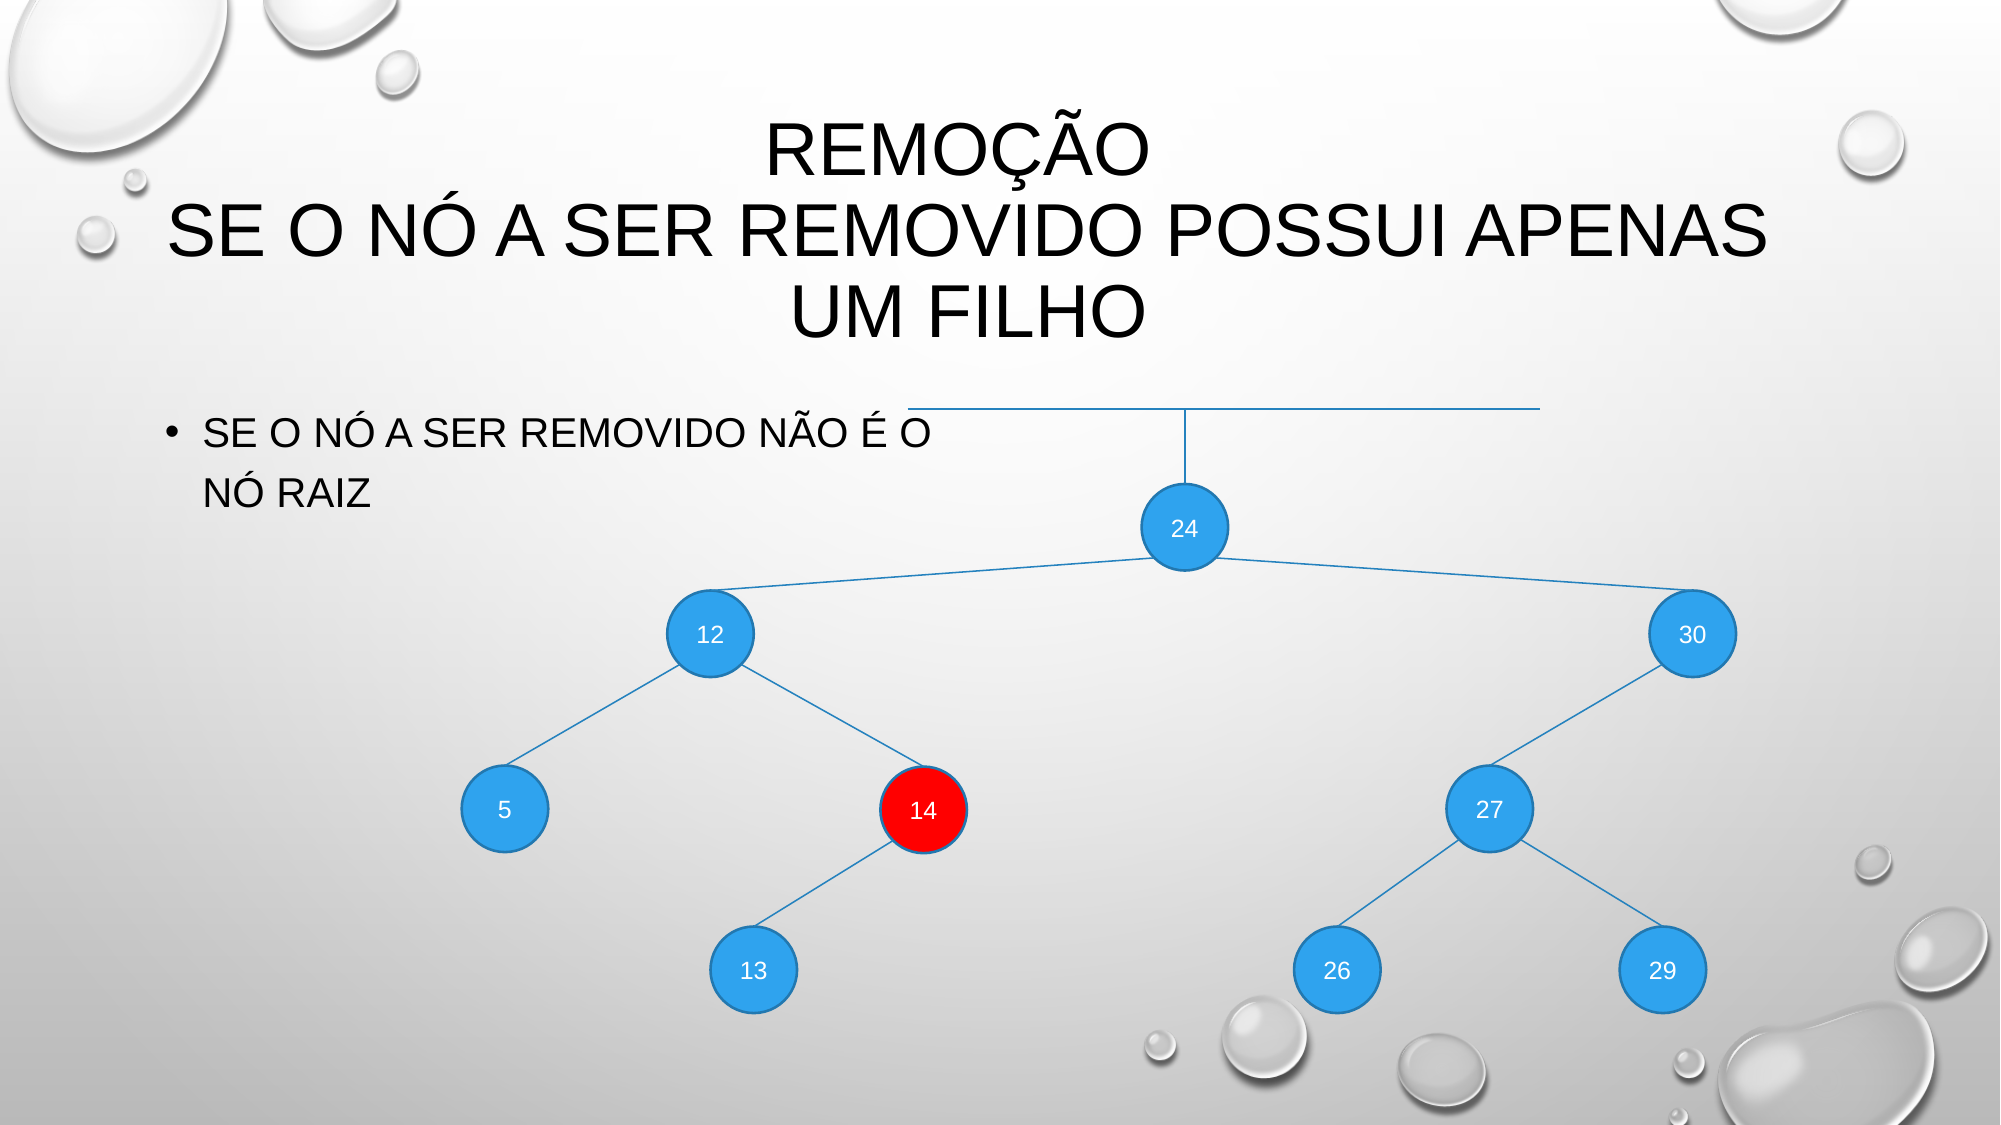

# Remoção Se o nó a ser removido possui apenas um filho
Se o nó a ser removido não é o
nó raiz
24
12
30
5
27
14
26
29
13